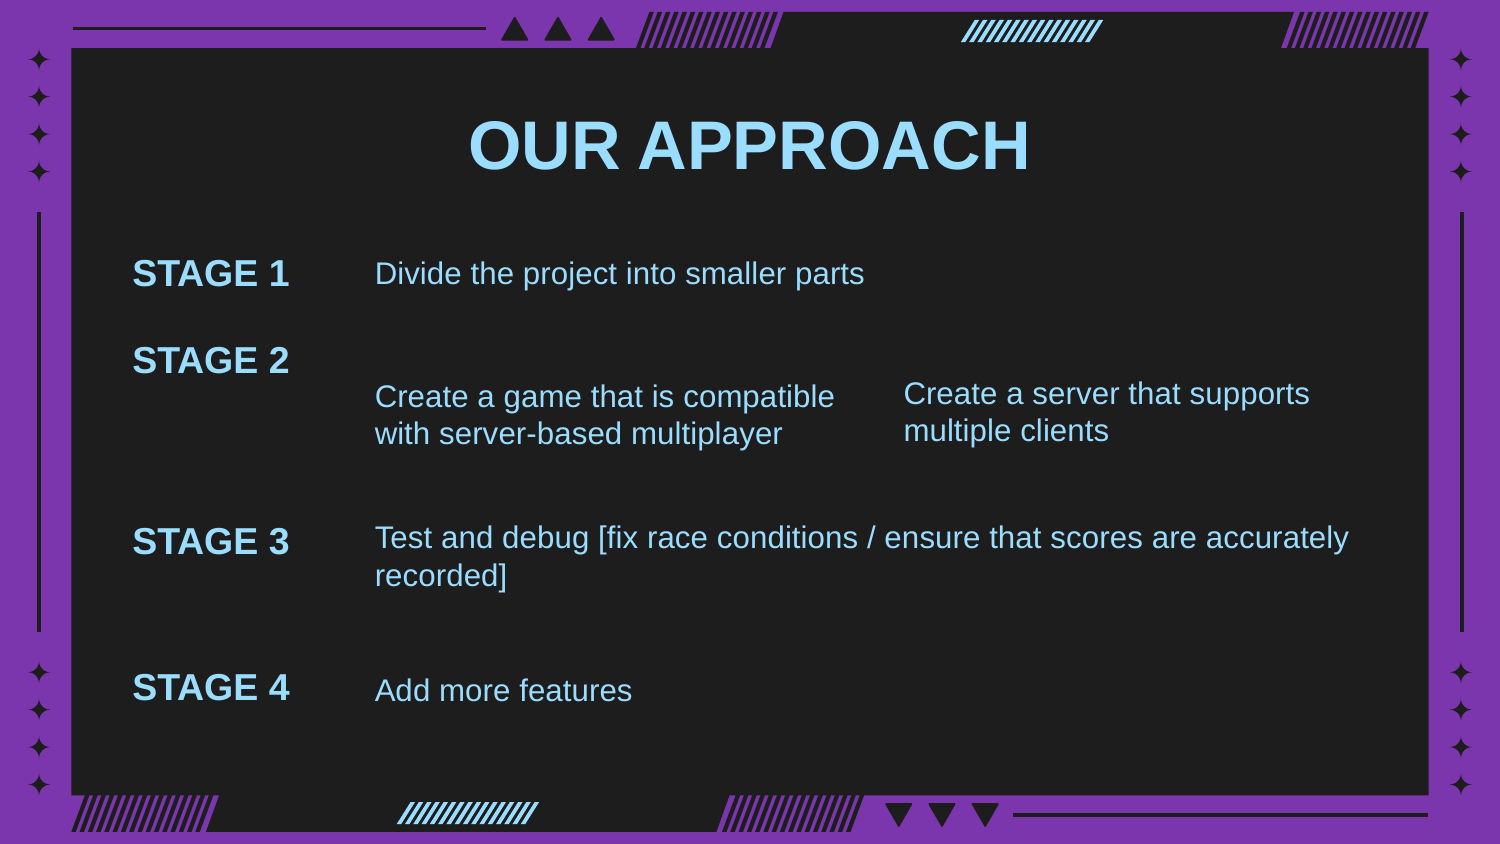

# OUR APPROACH
Divide the project into smaller parts

STAGE 1
STAGE 2
Create a server that supports multiple clients

Create a game that is compatible with server-based multiplayer

STAGE 3
Test and debug [fix race conditions / ensure that scores are accurately recorded]
STAGE 4
Add more features